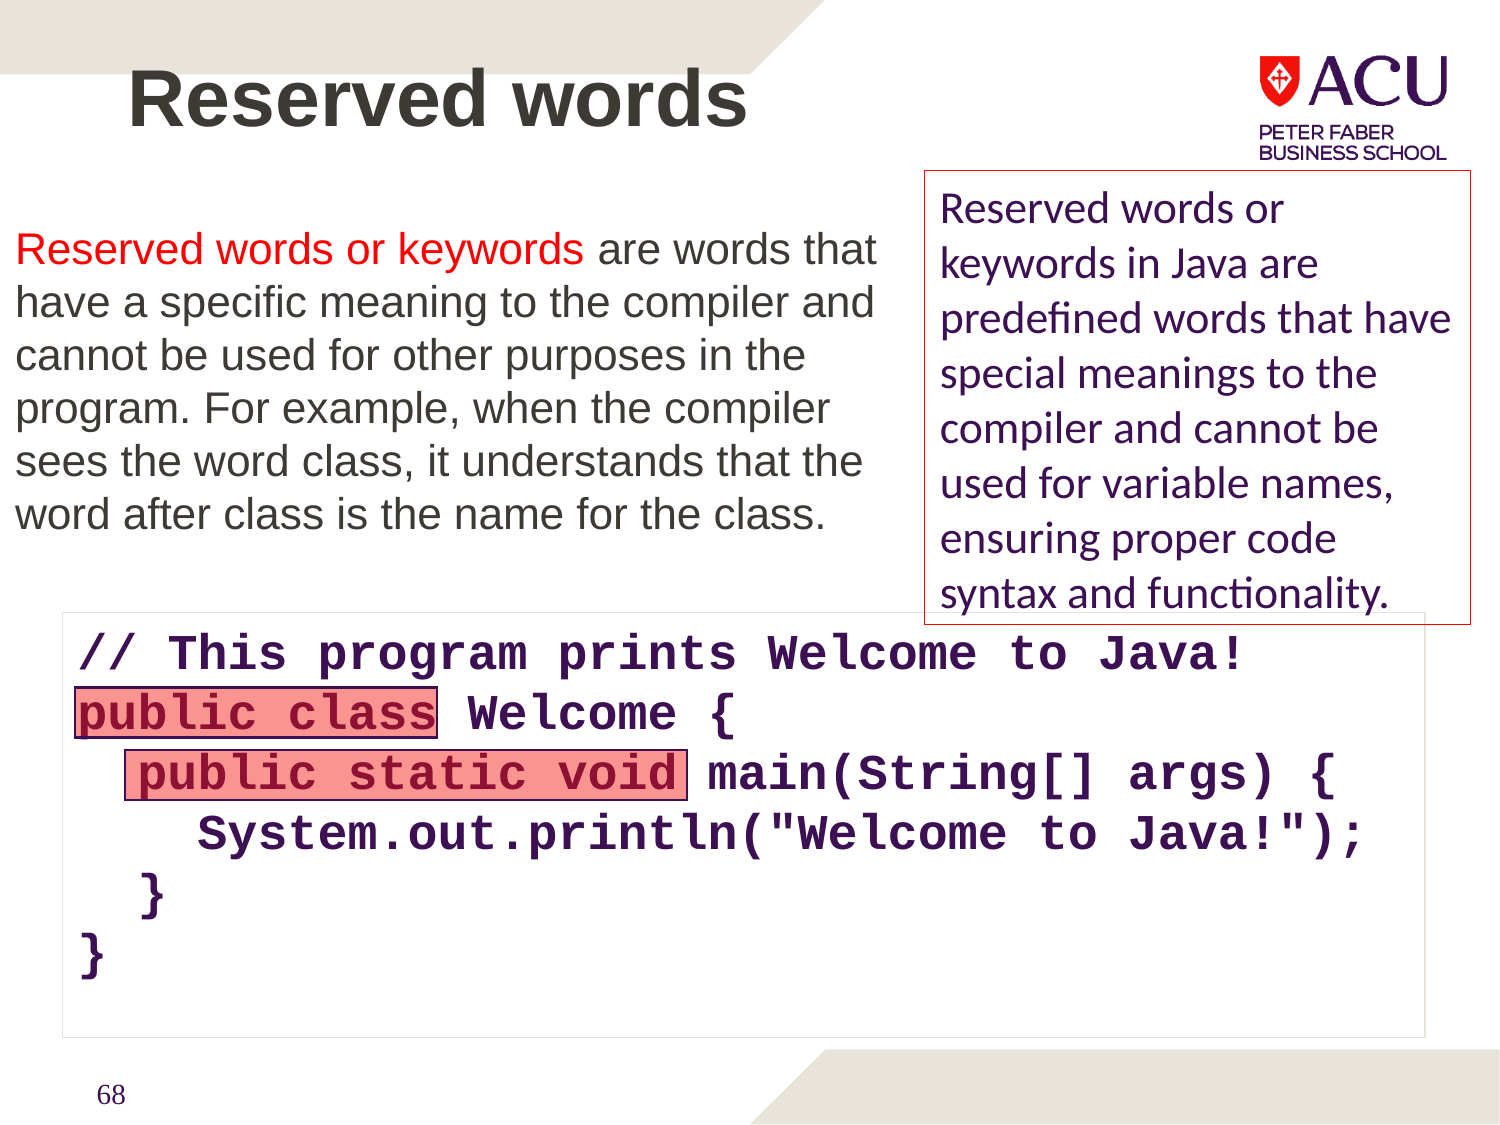

# Reserved words
Reserved words or keywords in Java are predefined words that have special meanings to the compiler and cannot be used for variable names, ensuring proper code syntax and functionality.
Reserved words or keywords are words that have a specific meaning to the compiler and cannot be used for other purposes in the program. For example, when the compiler sees the word class, it understands that the word after class is the name for the class.
// This program prints Welcome to Java!
public class Welcome {
  public static void main(String[] args) {
    System.out.println("Welcome to Java!");
  }
}

68